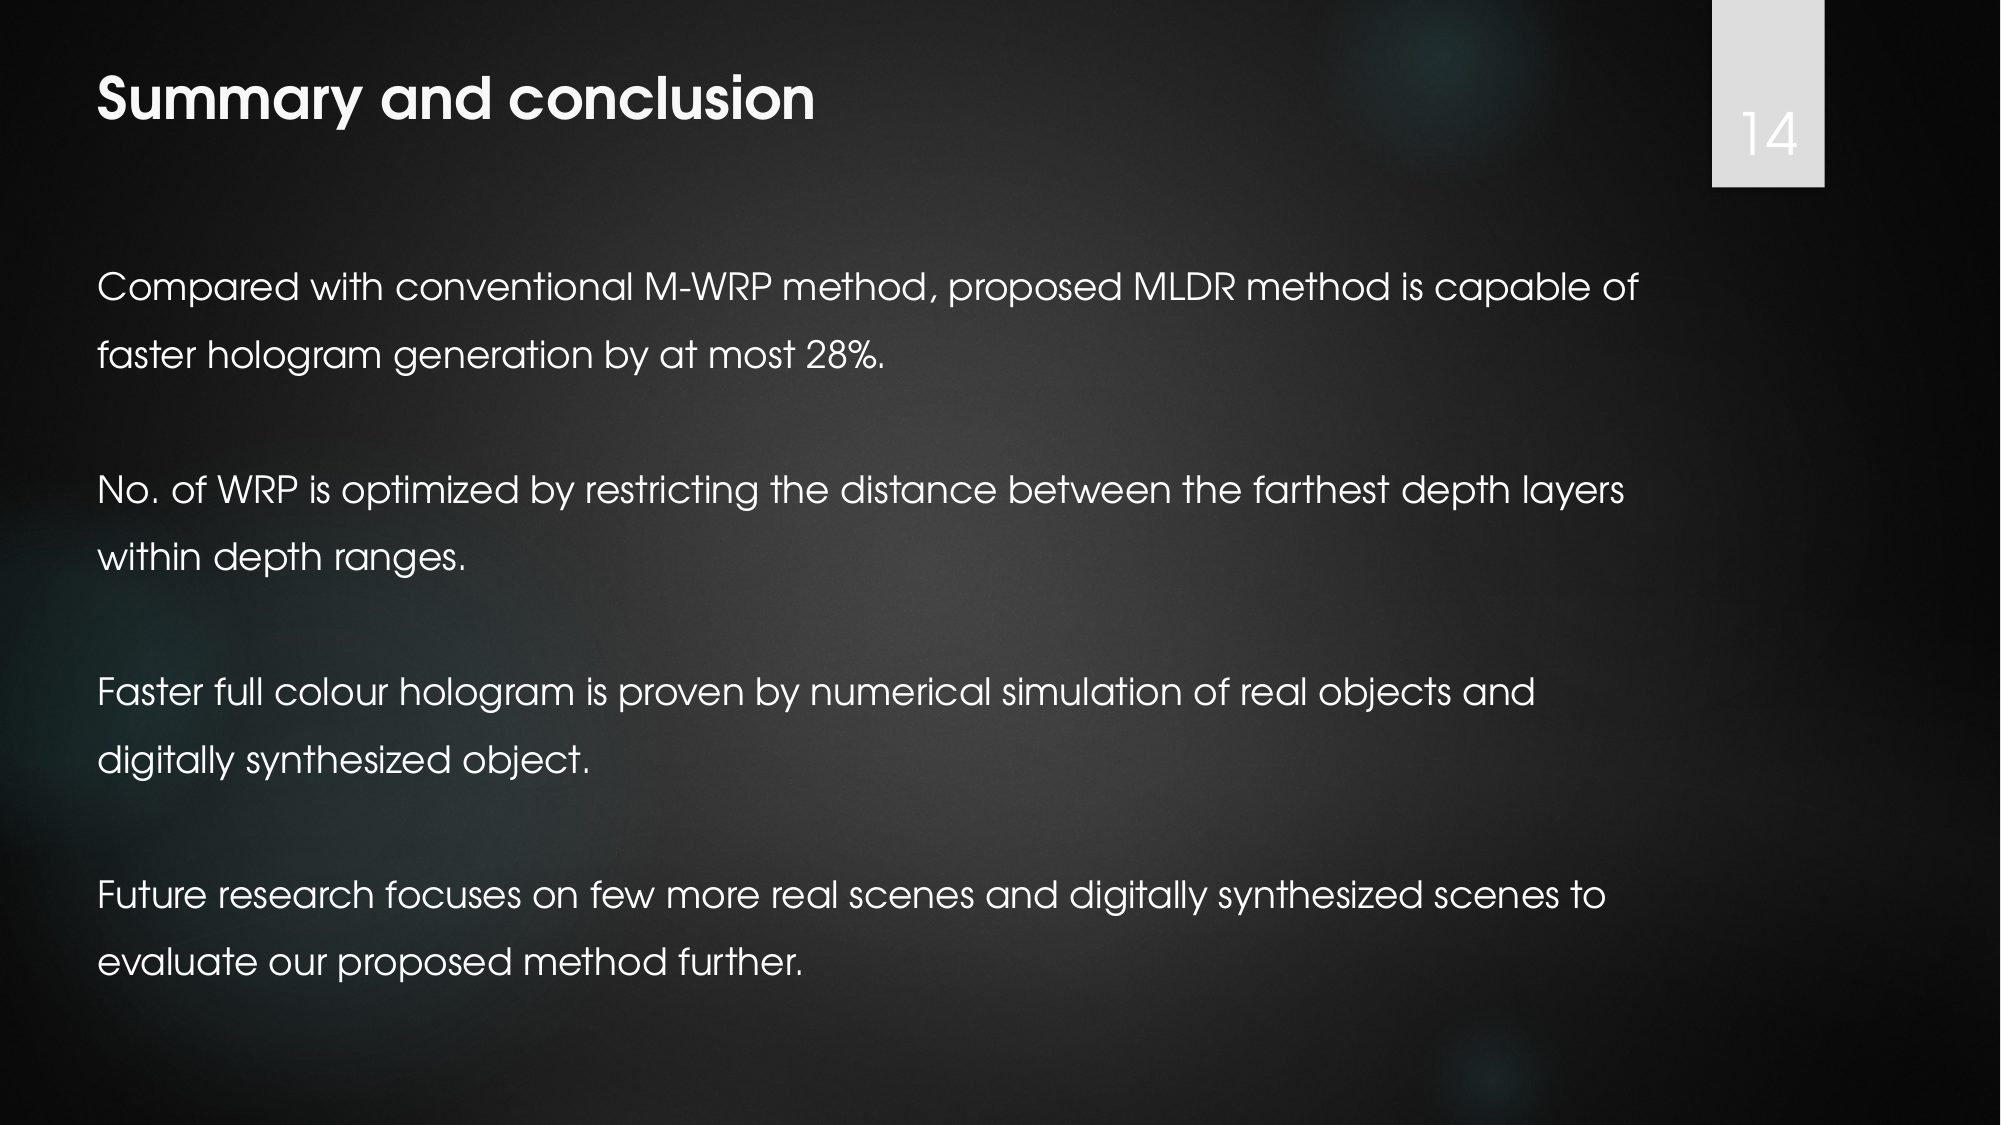

14
Summary and conclusion
Compared with conventional M-WRP method, proposed MLDR method is capable of faster hologram generation by at most 28%.

No. of WRP is optimized by restricting the distance between the farthest depth layers within depth ranges.

Faster full colour hologram is proven by numerical simulation of real objects and digitally synthesized object.

Future research focuses on few more real scenes and digitally synthesized scenes to evaluate our proposed method further.